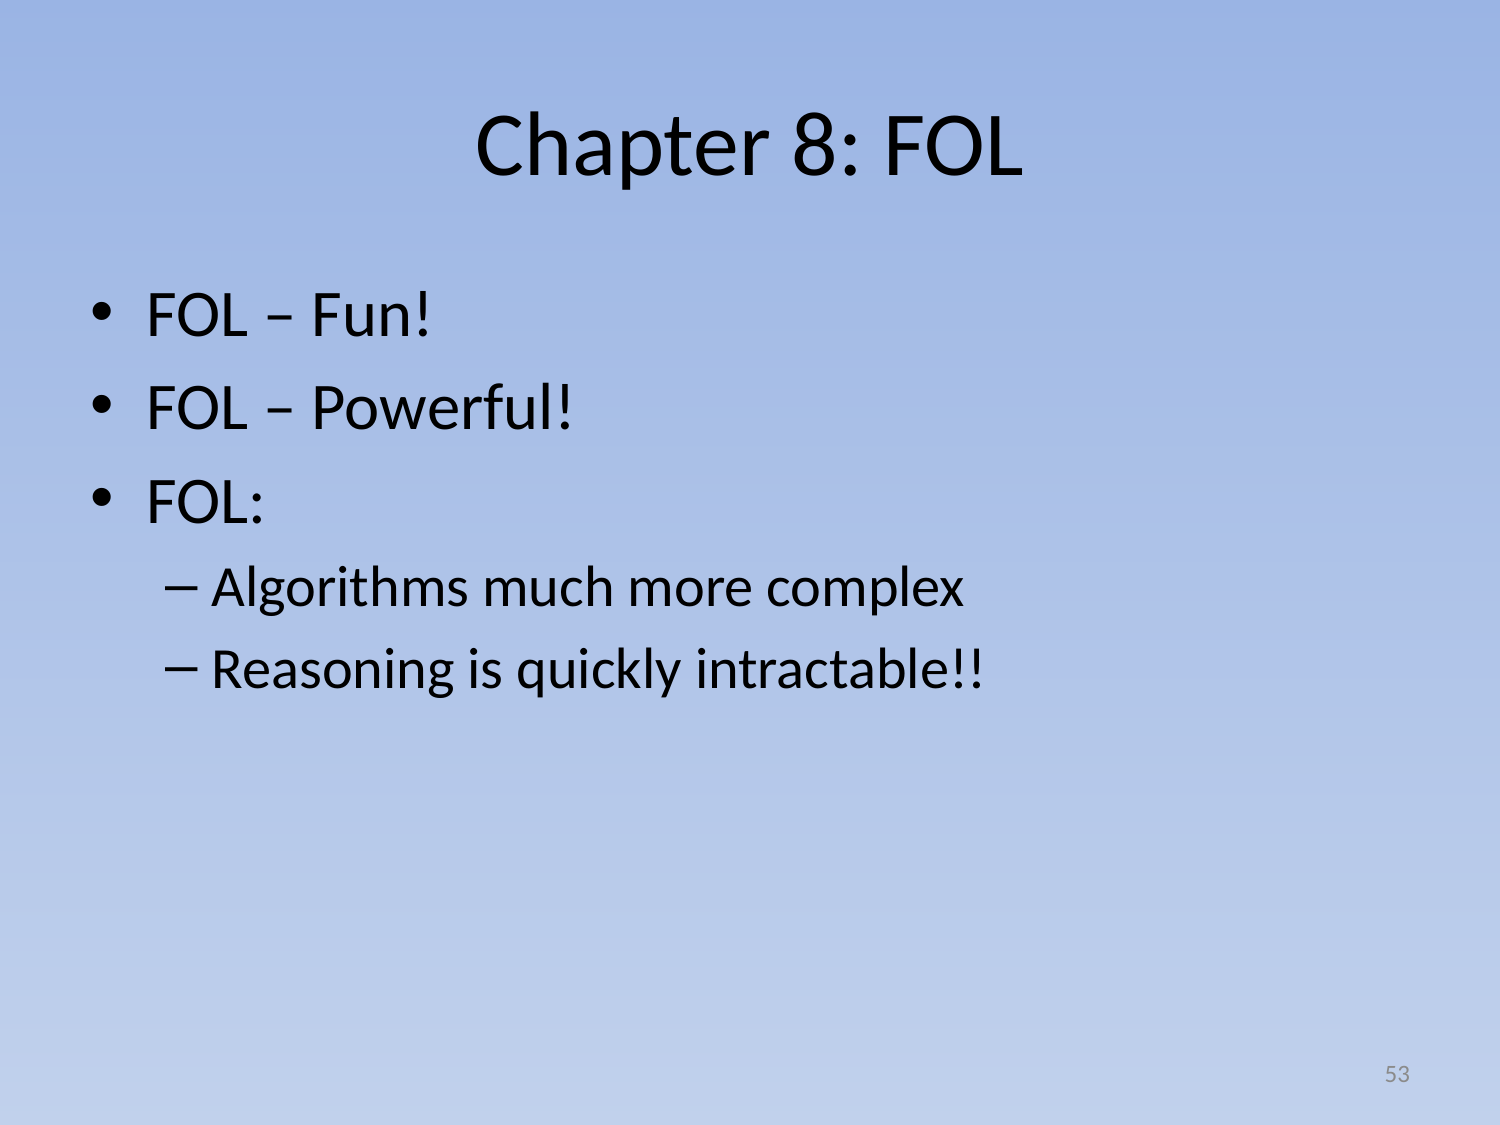

# Chapter 8: FOL
FOL – Fun!
FOL – Powerful!
FOL:
Algorithms much more complex
Reasoning is quickly intractable!!
53